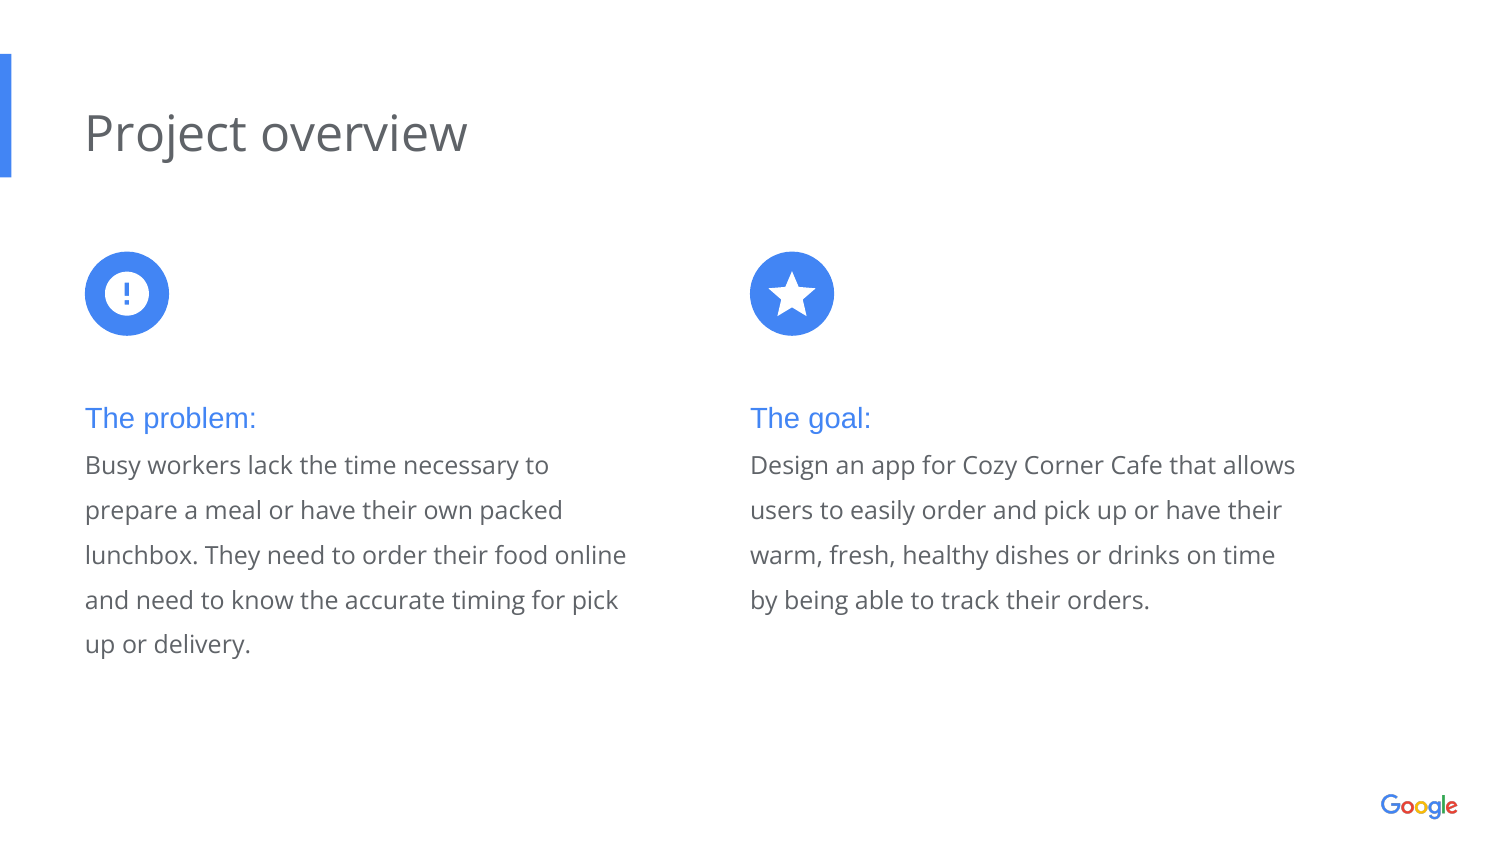

Project overview

The problem:
Busy workers lack the time necessary to prepare a meal or have their own packed lunchbox. They need to order their food online and need to know the accurate timing for pick up or delivery.

The goal:
Design an app for Cozy Corner Cafe that allows users to easily order and pick up or have their warm, fresh, healthy dishes or drinks on time by being able to track their orders.